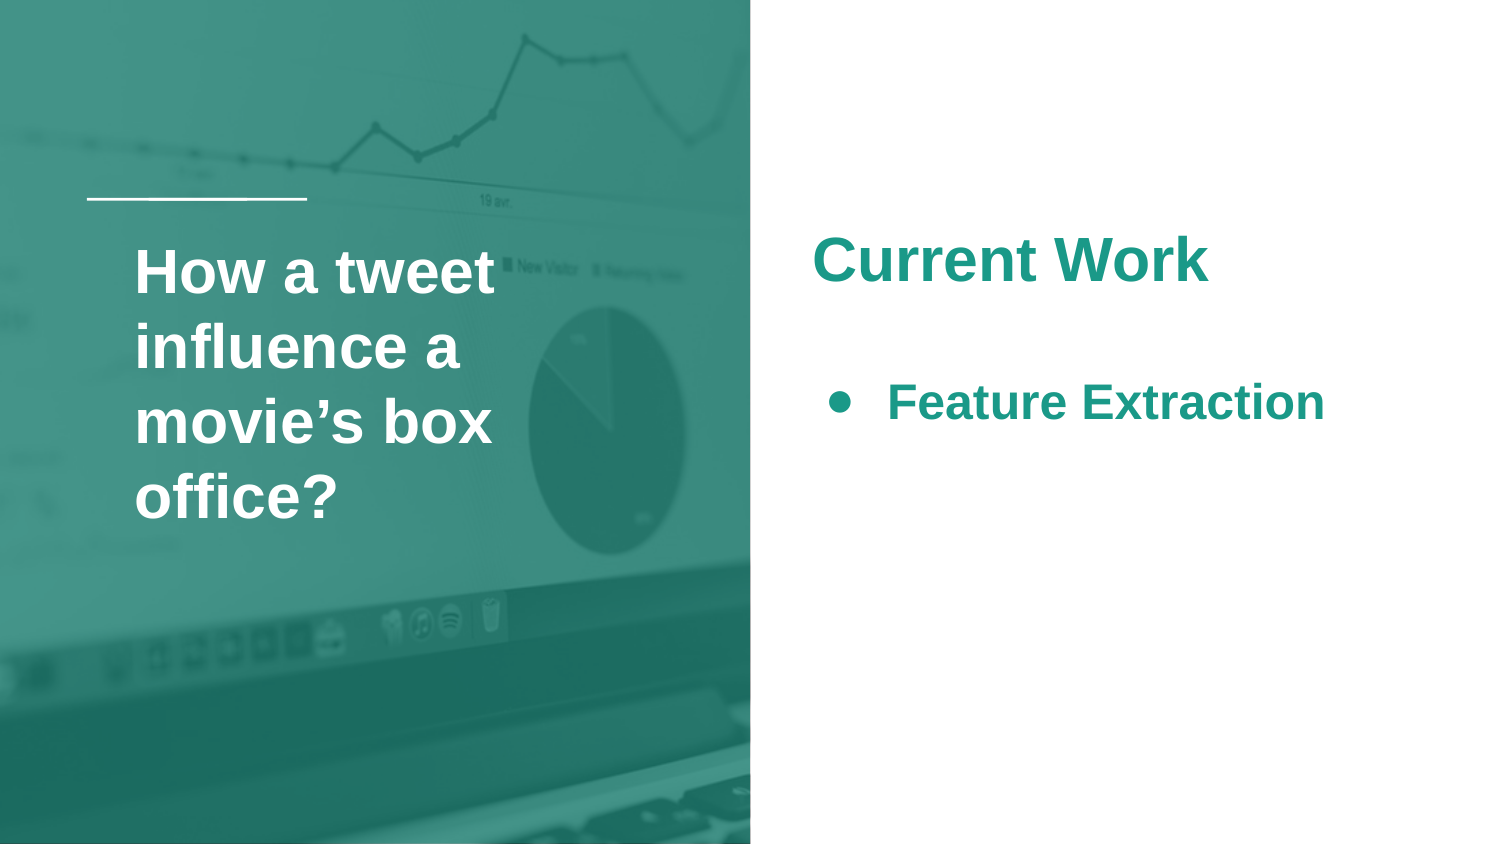

Current Work

Feature Extraction
# How a tweet  influence a movie’s box office?